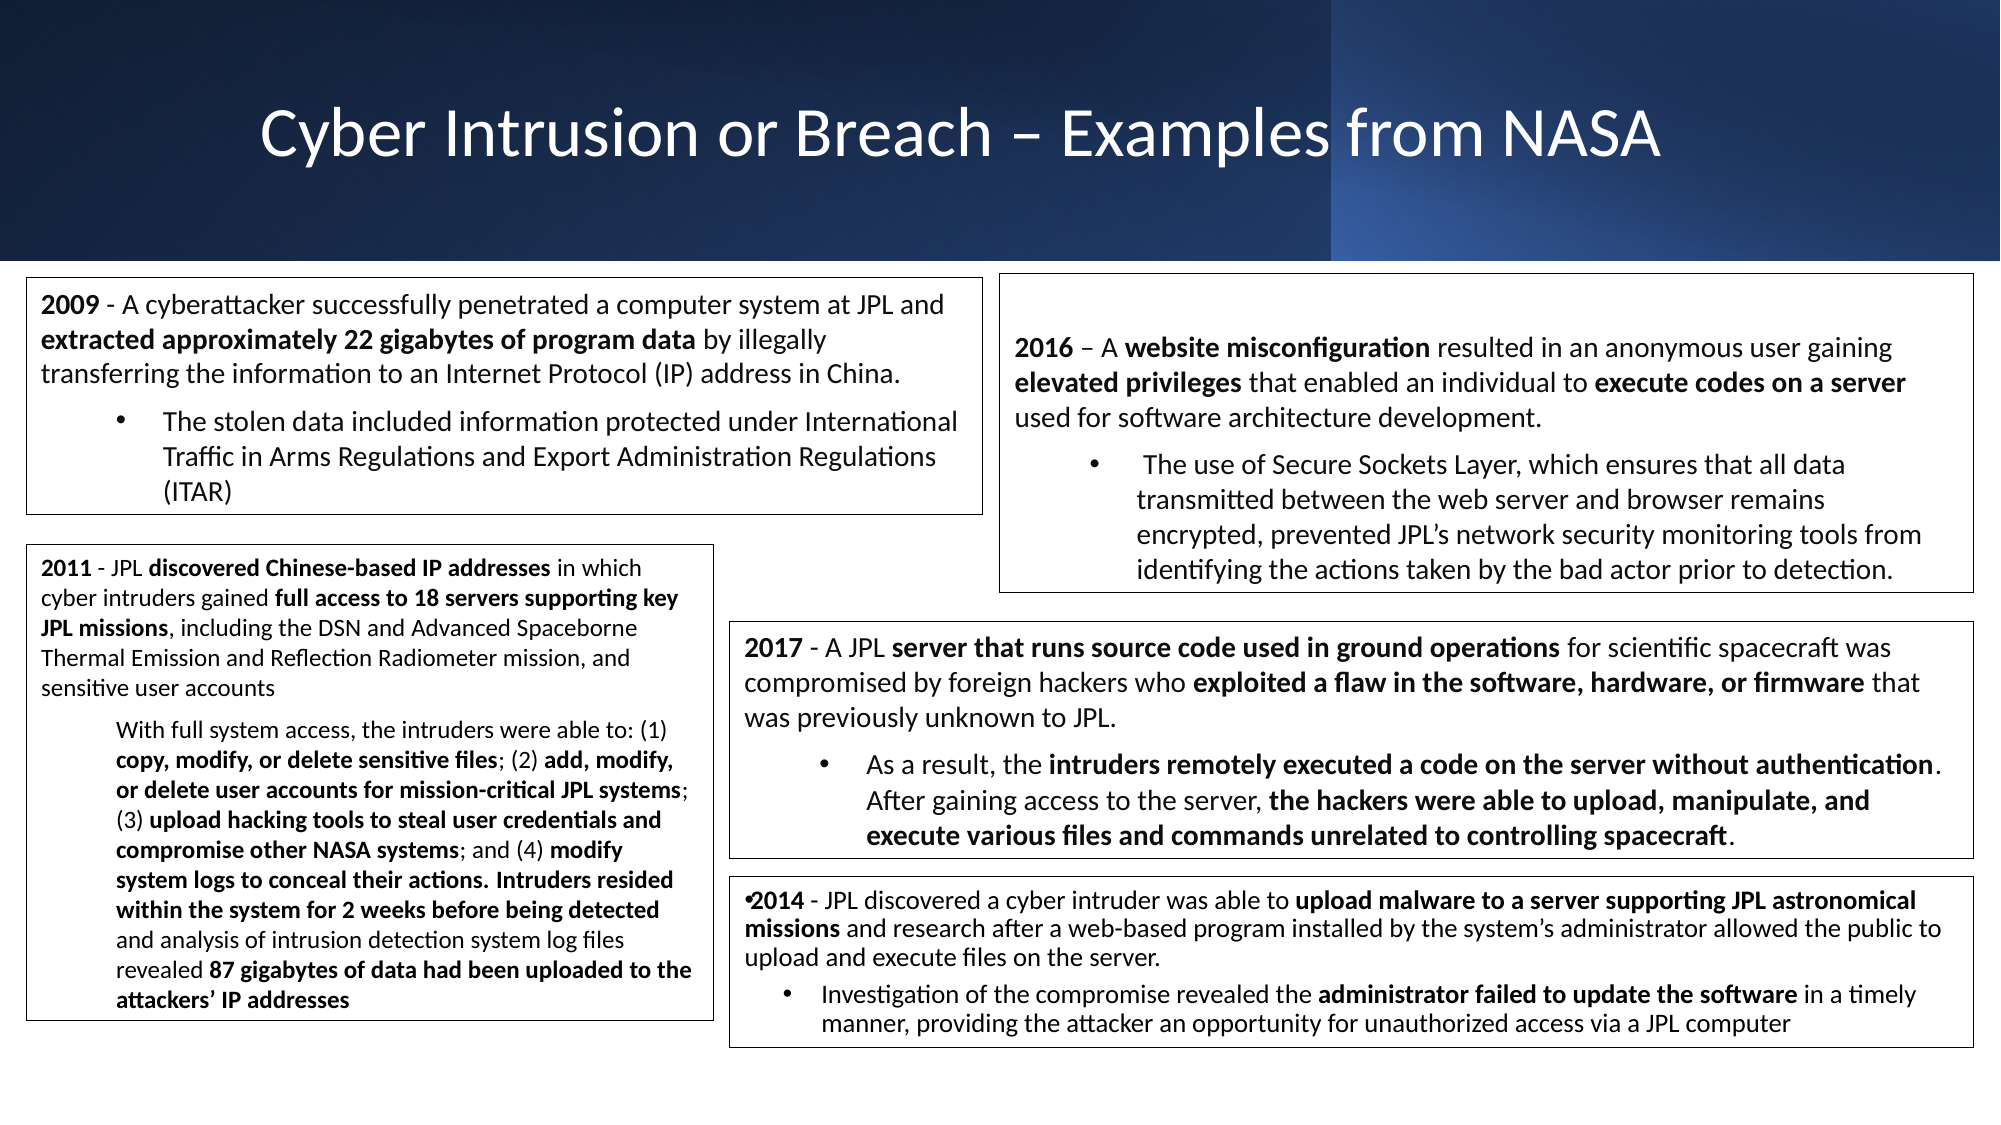

# Cyber Intrusion or Breach – Examples from NASA

2016 – A website misconfiguration resulted in an anonymous user gaining elevated privileges that enabled an individual to execute codes on a server used for software architecture development.
 The use of Secure Sockets Layer, which ensures that all data transmitted between the web server and browser remains encrypted, prevented JPL’s network security monitoring tools from identifying the actions taken by the bad actor prior to detection.
2009 - A cyberattacker successfully penetrated a computer system at JPL and extracted approximately 22 gigabytes of program data by illegally transferring the information to an Internet Protocol (IP) address in China.
The stolen data included information protected under International Traffic in Arms Regulations and Export Administration Regulations (ITAR)
2011 - JPL discovered Chinese-based IP addresses in which cyber intruders gained full access to 18 servers supporting key JPL missions, including the DSN and Advanced Spaceborne Thermal Emission and Reflection Radiometer mission, and sensitive user accounts
With full system access, the intruders were able to: (1) copy, modify, or delete sensitive files; (2) add, modify, or delete user accounts for mission-critical JPL systems; (3) upload hacking tools to steal user credentials and compromise other NASA systems; and (4) modify system logs to conceal their actions. Intruders resided within the system for 2 weeks before being detected and analysis of intrusion detection system log files revealed 87 gigabytes of data had been uploaded to the attackers’ IP addresses
2017 - A JPL server that runs source code used in ground operations for scientific spacecraft was compromised by foreign hackers who exploited a flaw in the software, hardware, or firmware that was previously unknown to JPL.
As a result, the intruders remotely executed a code on the server without authentication. After gaining access to the server, the hackers were able to upload, manipulate, and execute various files and commands unrelated to controlling spacecraft.
2014 - JPL discovered a cyber intruder was able to upload malware to a server supporting JPL astronomical missions and research after a web-based program installed by the system’s administrator allowed the public to upload and execute files on the server.
Investigation of the compromise revealed the administrator failed to update the software in a timely manner, providing the attacker an opportunity for unauthorized access via a JPL computer